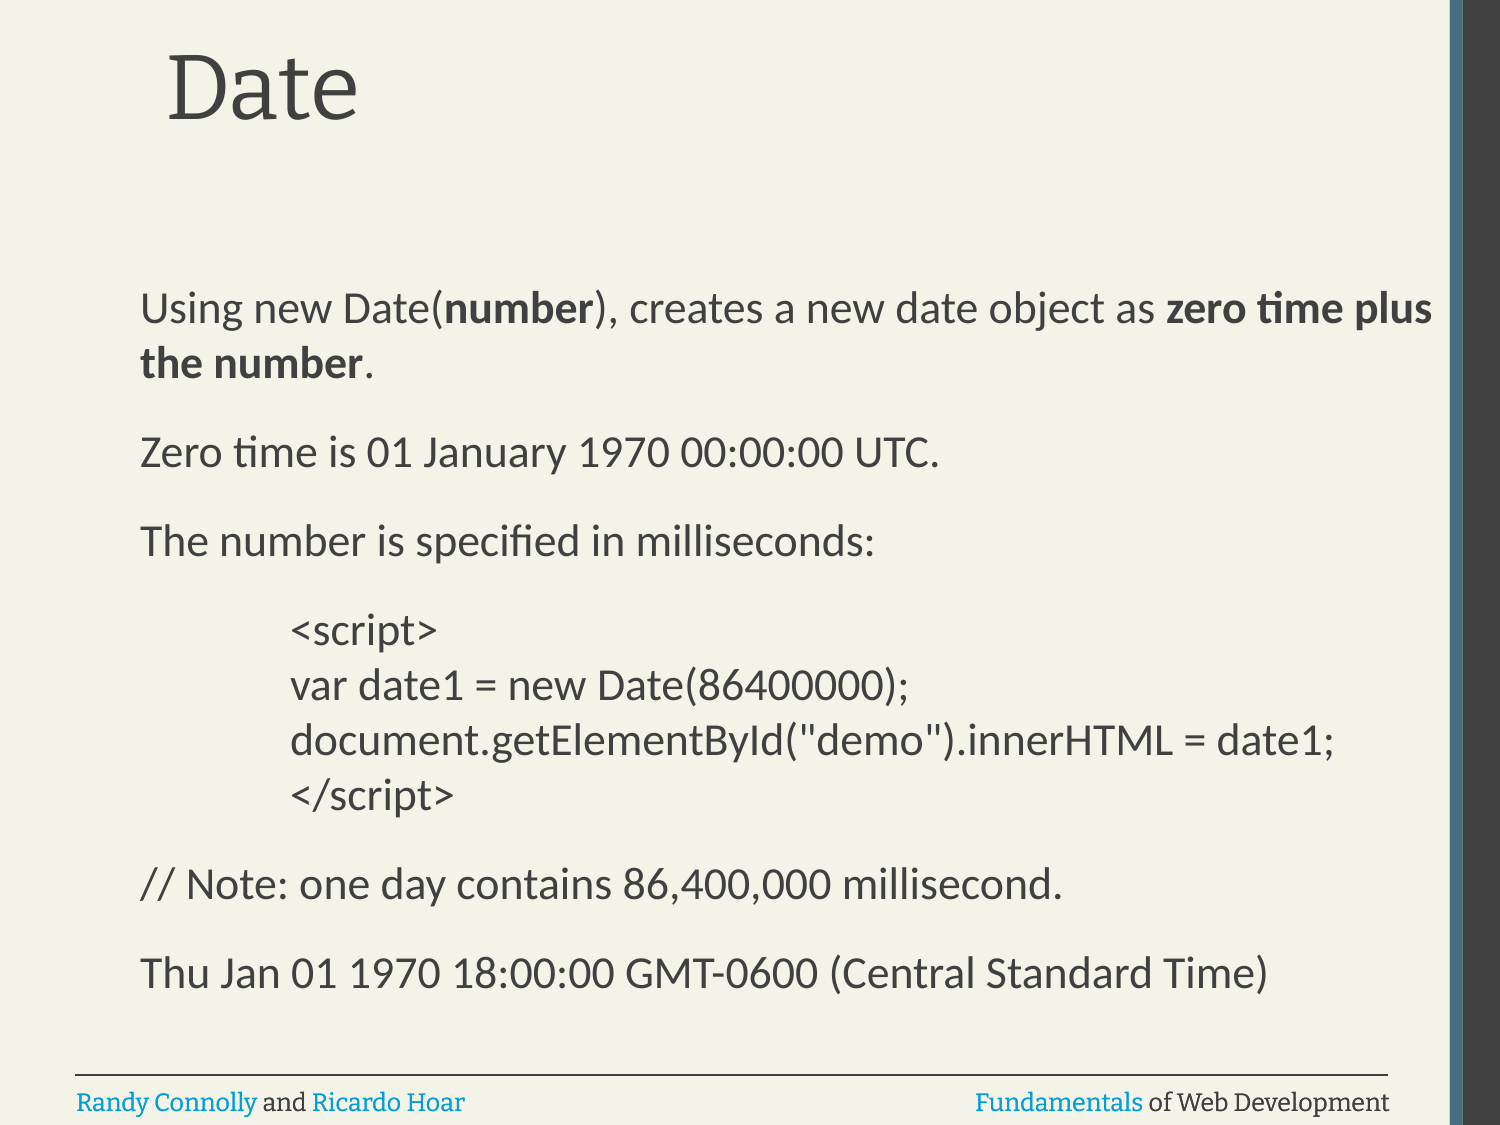

# Date

Using new Date(number), creates a new date object as zero time plus the number.
Zero time is 01 January 1970 00:00:00 UTC.
The number is specified in milliseconds:
<script>
var date1 = new Date(86400000);
document.getElementById("demo").innerHTML = date1;
</script>
// Note: one day contains 86,400,000 millisecond.
Thu Jan 01 1970 18:00:00 GMT-0600 (Central Standard Time)